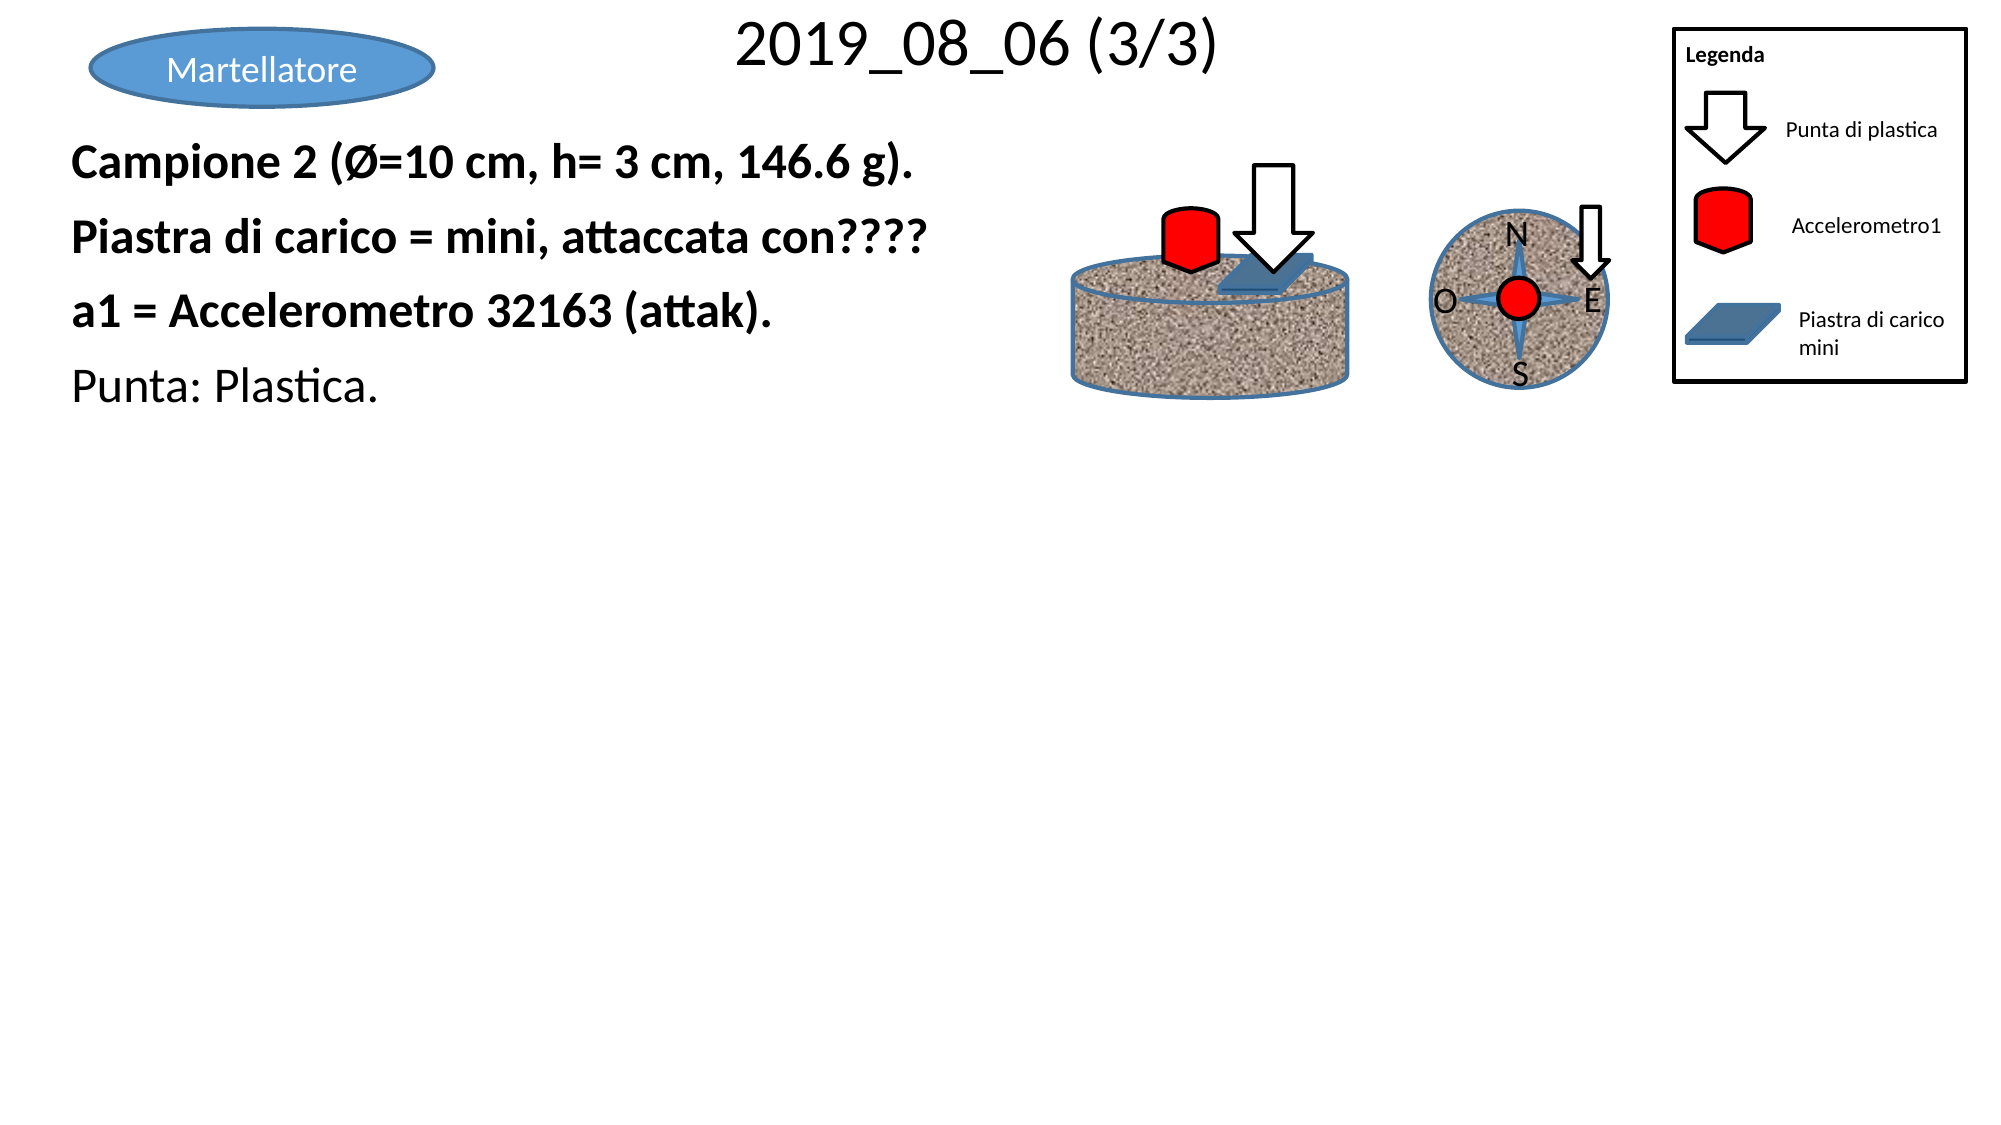

2019_08_06 (3/3)
Martellatore

Legenda

Accelerometro1

Punta di plastica
Campione 2 (Ø=10 cm, h= 3 cm, 146.6 g).
Piastra di carico = mini, attaccata con????
a1 = Accelerometro 32163 (attak).
Punta: Plastica.

N

E
O

Piastra di carico mini

S